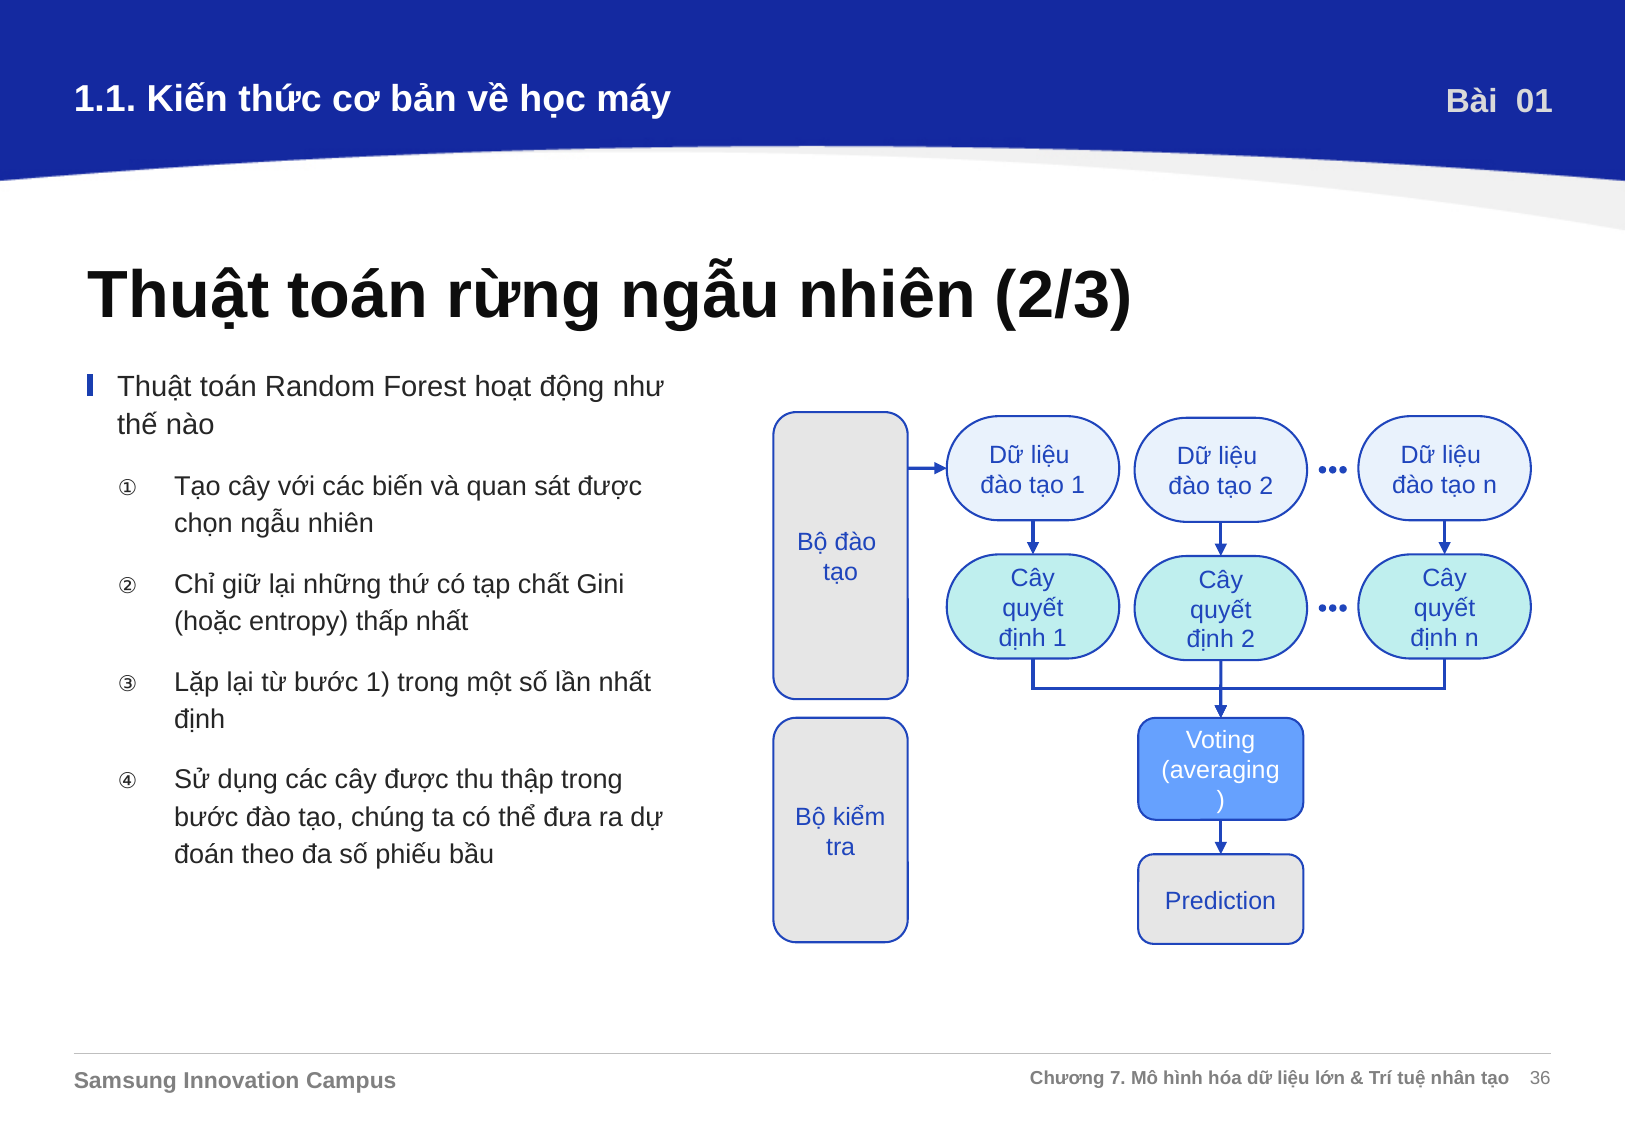

1.1. Kiến thức cơ bản về học máy
Bài  01

Thuật toán rừng ngẫu nhiên (2/3)
Thuật toán Random Forest hoạt động như thế nào
Tạo cây với các biến và quan sát được chọn ngẫu nhiên
Chỉ giữ lại những thứ có tạp chất Gini (hoặc entropy) thấp nhất
Lặp lại từ bước 1) trong một số lần nhất định
Sử dụng các cây được thu thập trong bước đào tạo, chúng ta có thể đưa ra dự đoán theo đa số phiếu bầu
Bộ đào
tạo
Dữ liệu
đào tạo 1
Dữ liệu
đào tạo n
Dữ liệu
đào tạo 2

Cây quyết định 1
Cây quyết định n
Cây quyết định 2

Bộ kiểm tra
Voting
(averaging)
Prediction